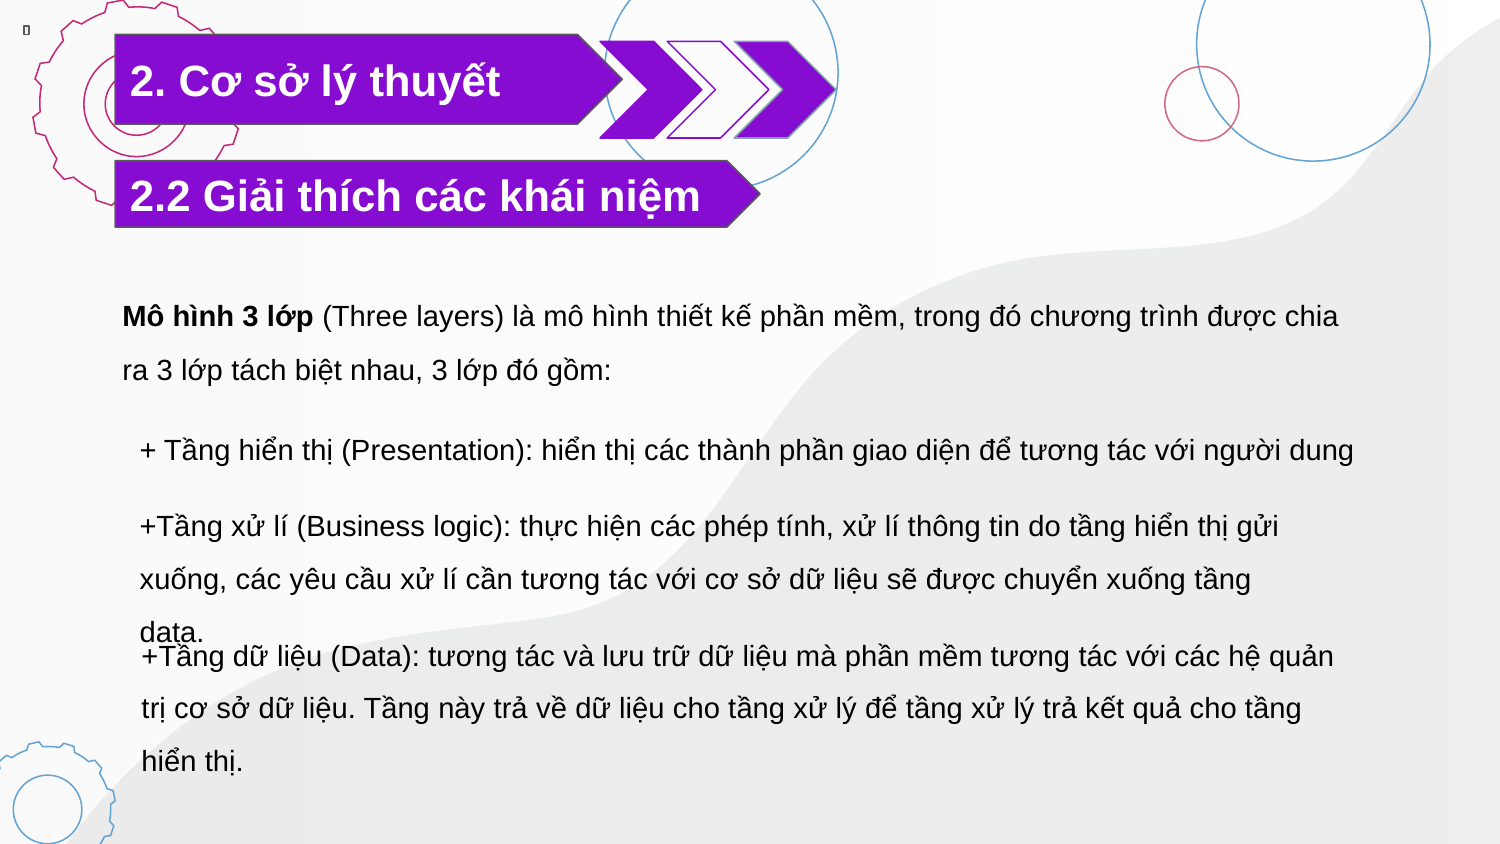

2. Cơ sở lý thuyết

2.2 Giải thích các khái niệm
Mô hình 3 lớp (Three layers) là mô hình thiết kế phần mềm, trong đó chương trình được chia ra 3 lớp tách biệt nhau, 3 lớp đó gồm:

+ Tầng hiển thị (Presentation): hiển thị các thành phần giao diện để tương tác với người dung
+Tầng xử lí (Business logic): thực hiện các phép tính, xử lí thông tin do tầng hiển thị gửi xuống, các yêu cầu xử lí cần tương tác với cơ sở dữ liệu sẽ được chuyển xuống tầng data.
+Tầng dữ liệu (Data): tương tác và lưu trữ dữ liệu mà phần mềm tương tác với các hệ quản trị cơ sở dữ liệu. Tầng này trả về dữ liệu cho tầng xử lý để tầng xử lý trả kết quả cho tầng hiển thị.